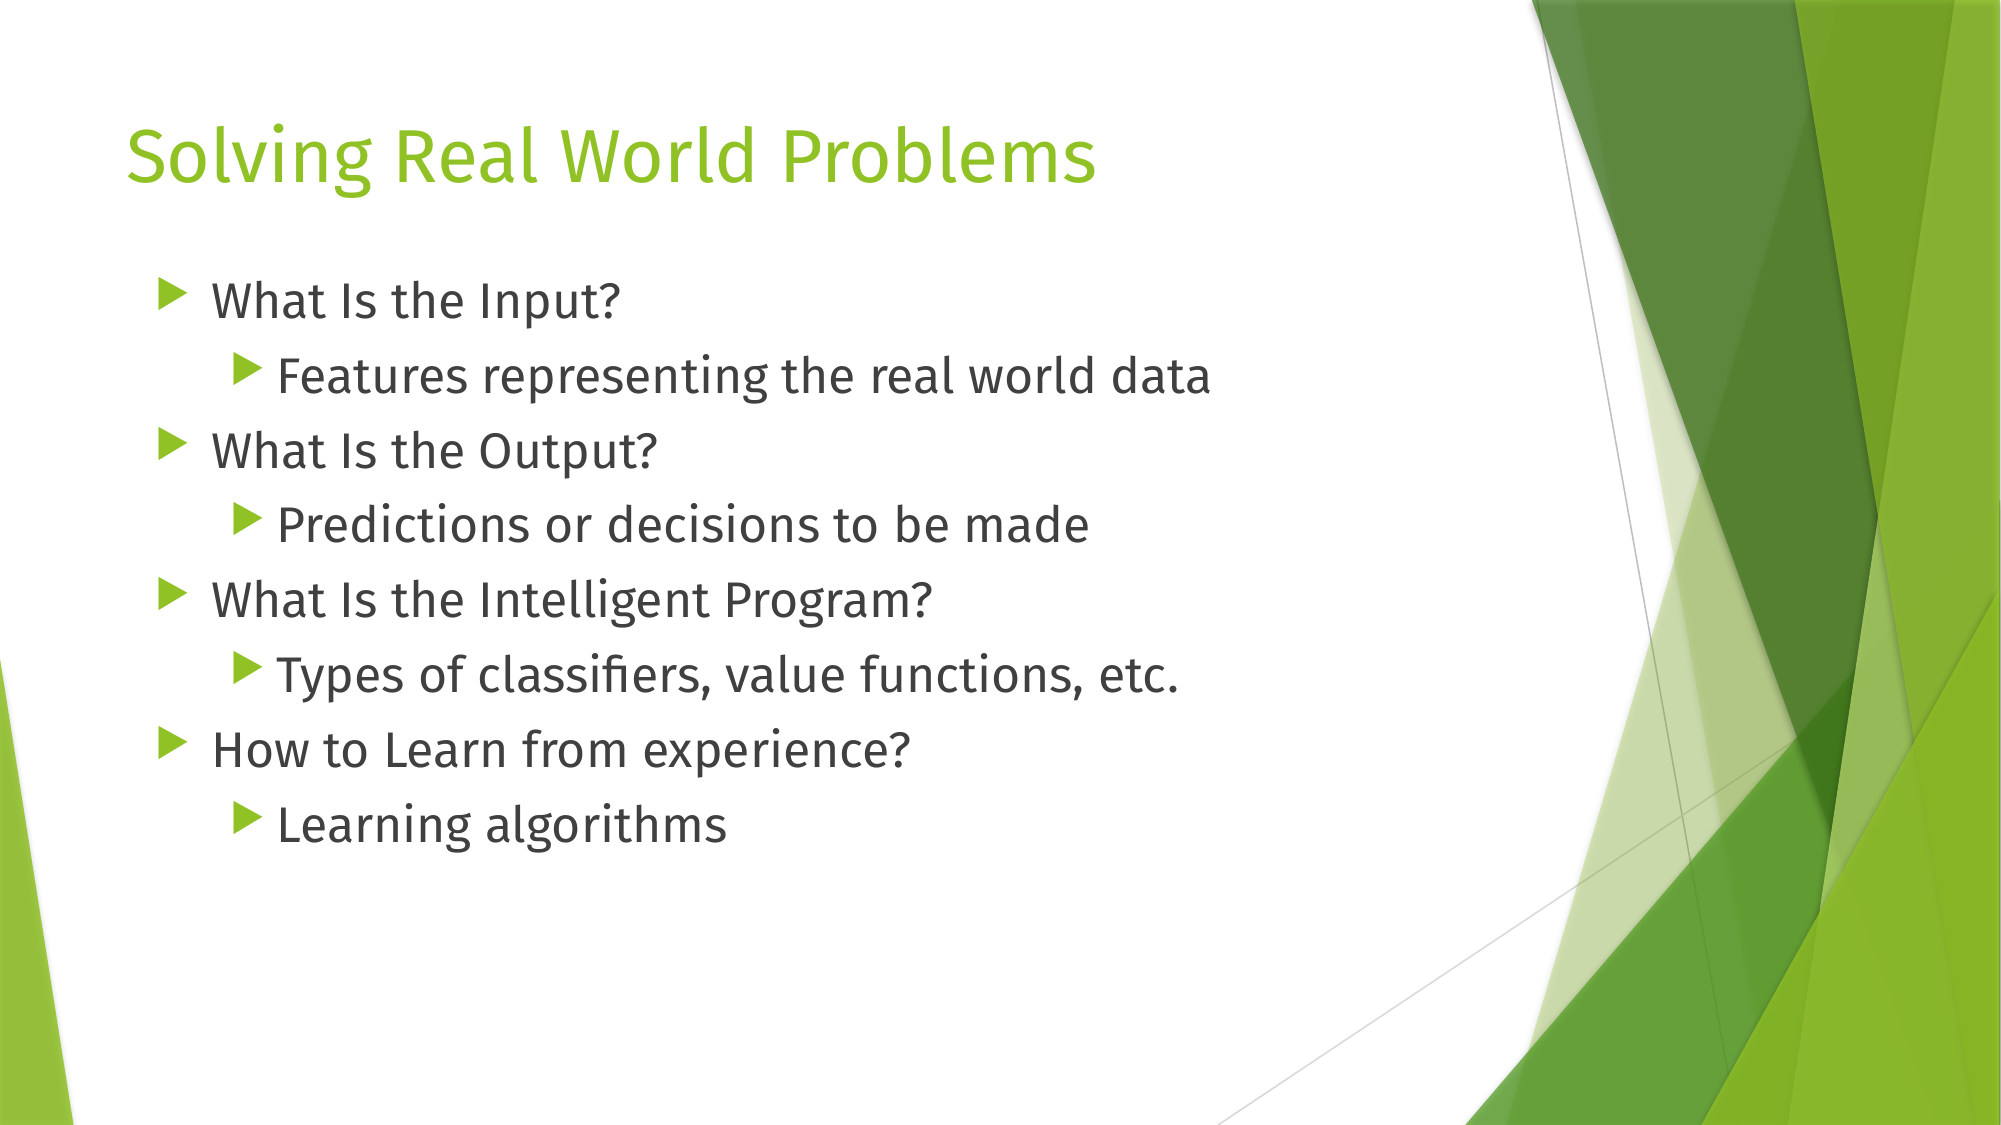

# Solving Real World Problems
What Is the Input?
Features representing the real world data
What Is the Output?
Predictions or decisions to be made
What Is the Intelligent Program?
Types of classifiers, value functions, etc.
How to Learn from experience?
Learning algorithms